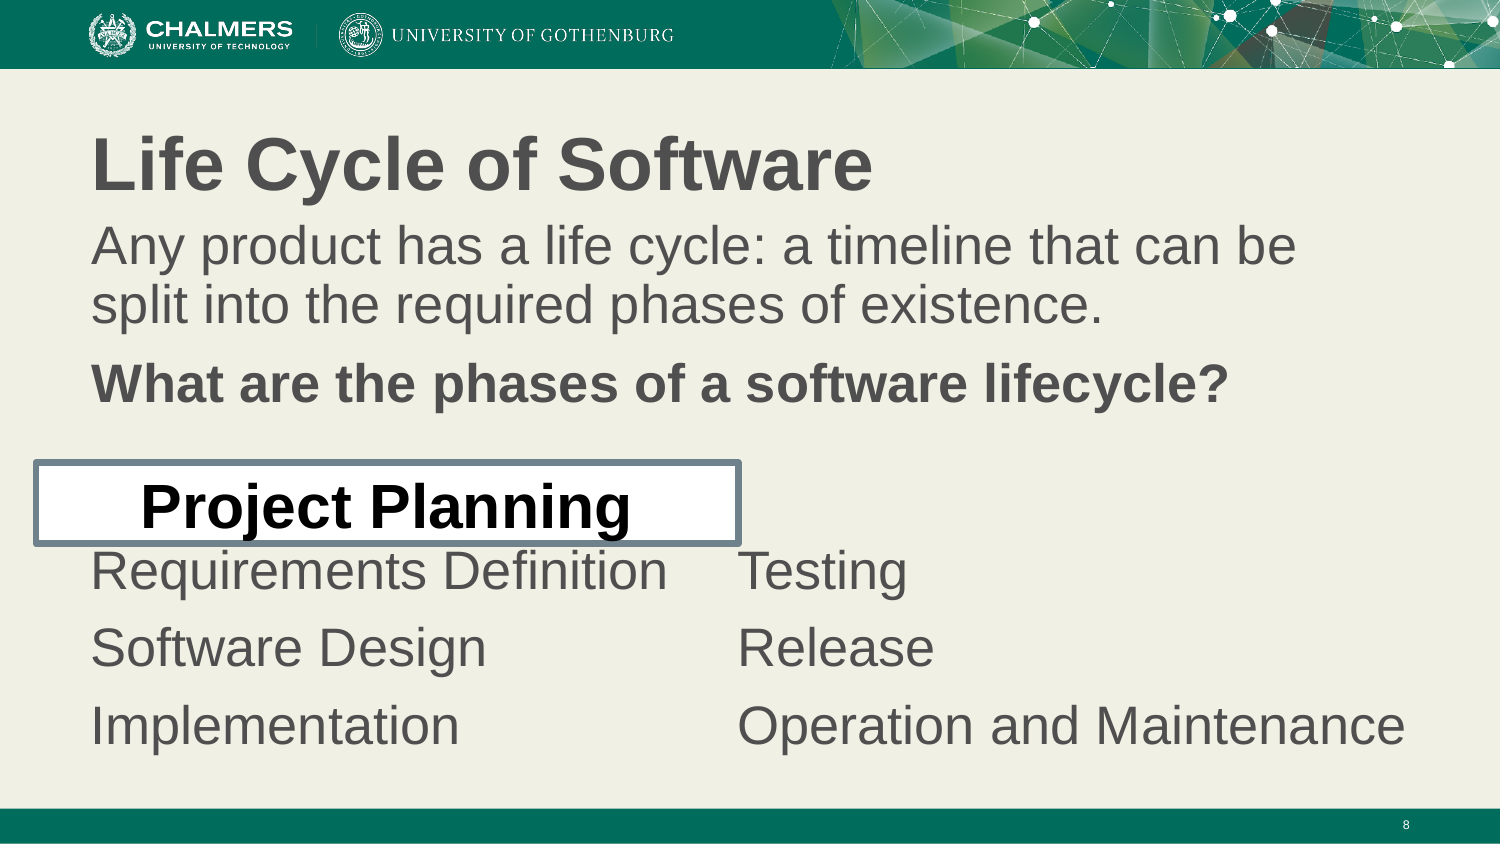

# Life Cycle of Software
Any product has a life cycle: a timeline that can be split into the required phases of existence.
What are the phases of a software lifecycle?

Project Planning
Requirements Definition
Software Design
Implementation

Testing
Release
Operation and Maintenance

8